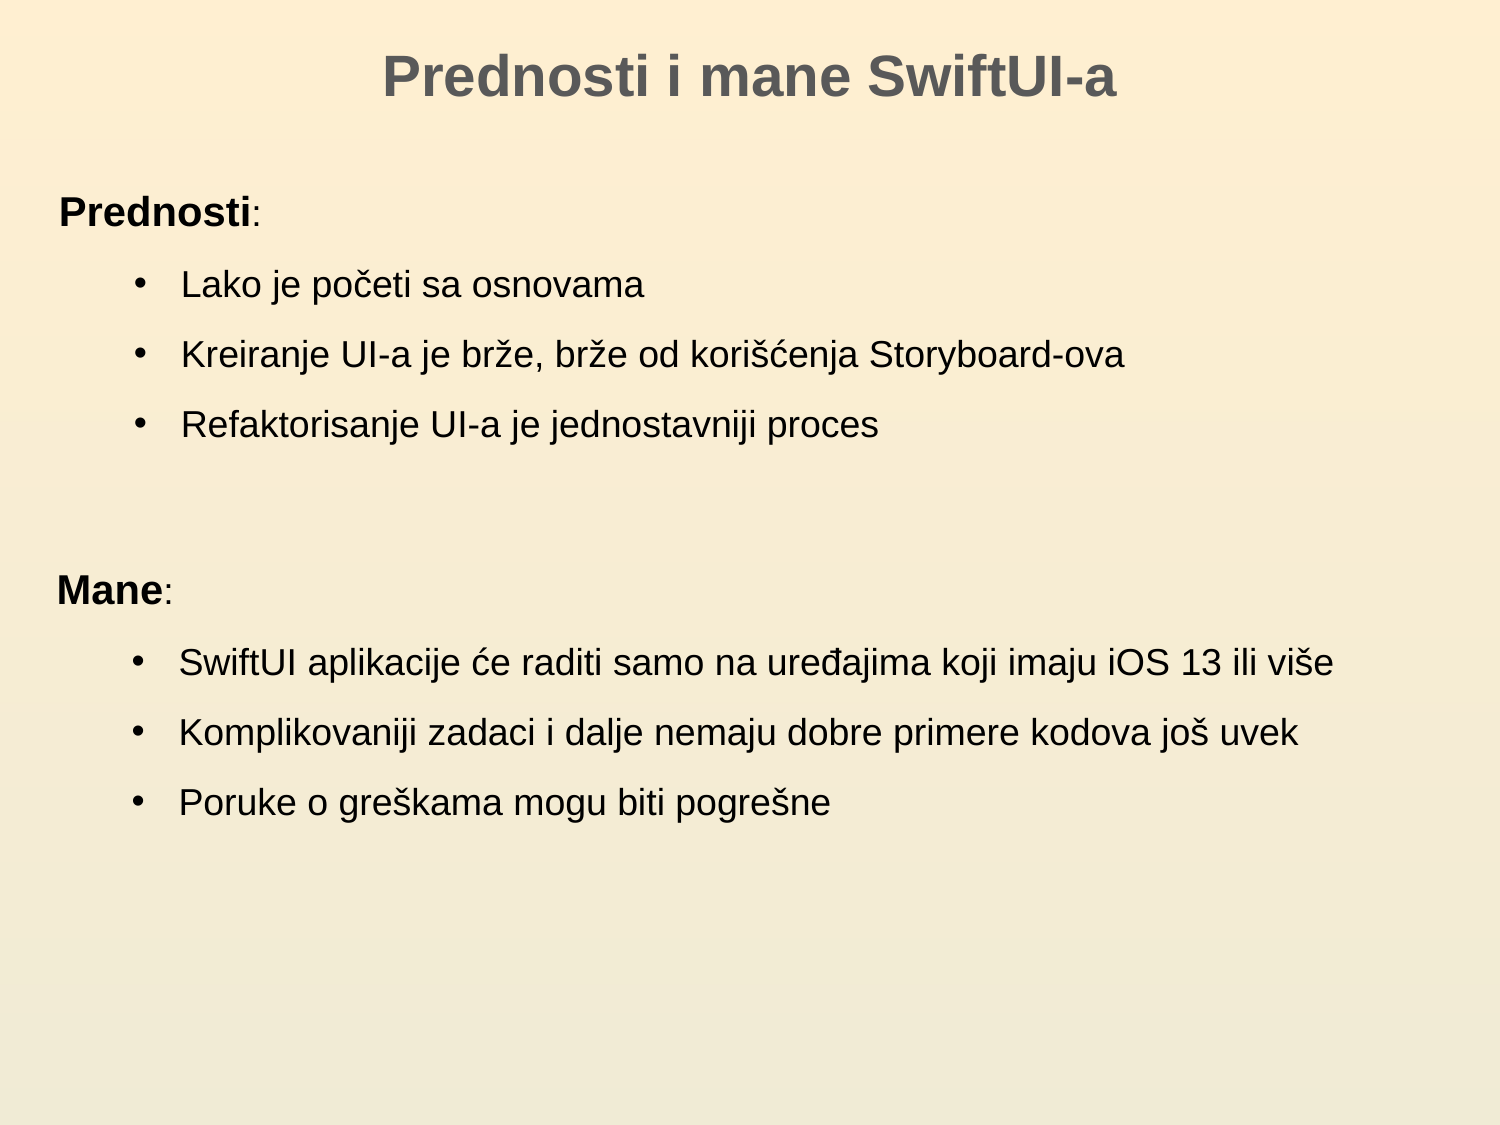

Prednosti i mane SwiftUI-a
Prednosti:
Lako je početi sa osnovama
Kreiranje UI-a je brže, brže od korišćenja Storyboard-ova
Refaktorisanje UI-a je jednostavniji proces

Mane:
SwiftUI aplikacije će raditi samo na uređajima koji imaju iOS 13 ili više
Komplikovaniji zadaci i dalje nemaju dobre primere kodova još uvek
Poruke o greškama mogu biti pogrešne